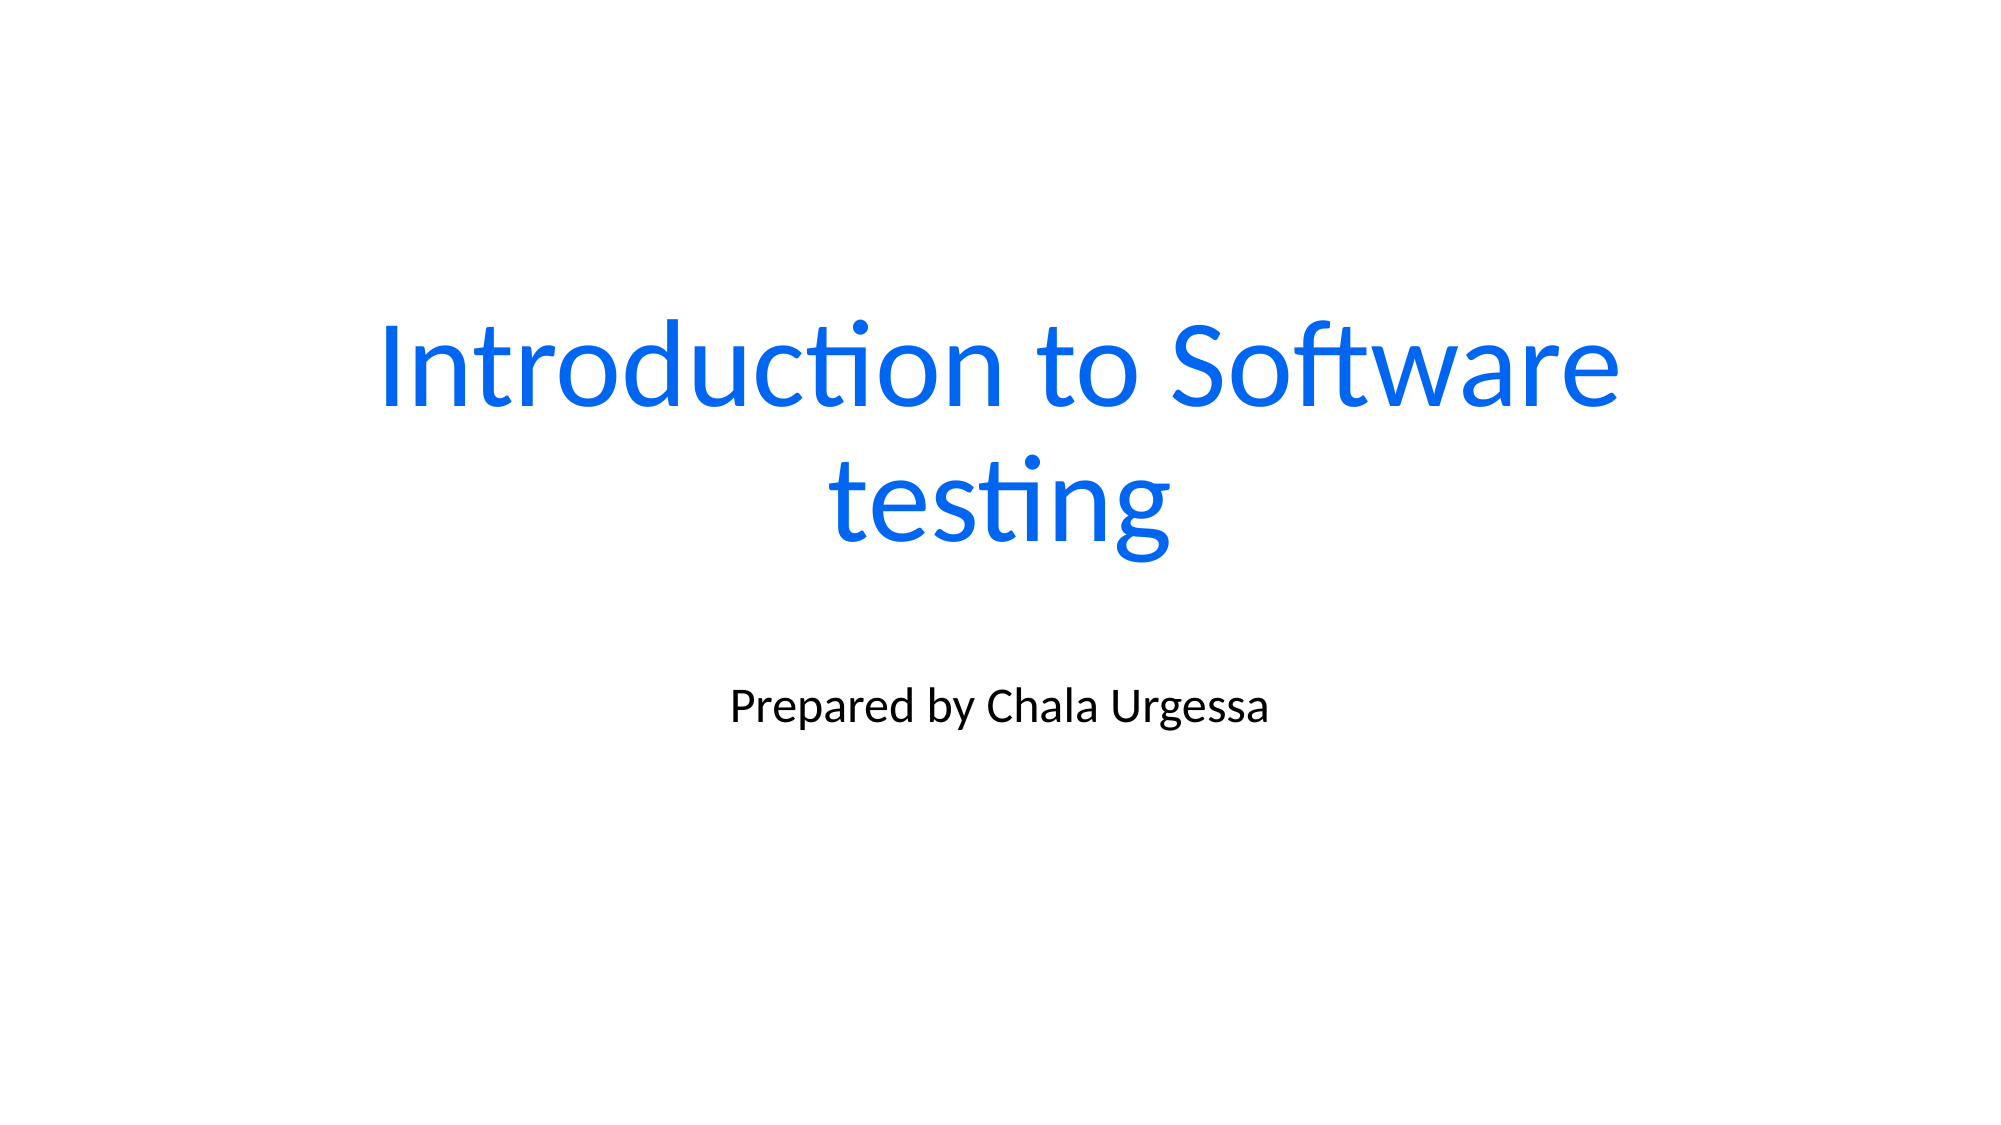

# Introduction to Software testing

Prepared by Chala Urgessa